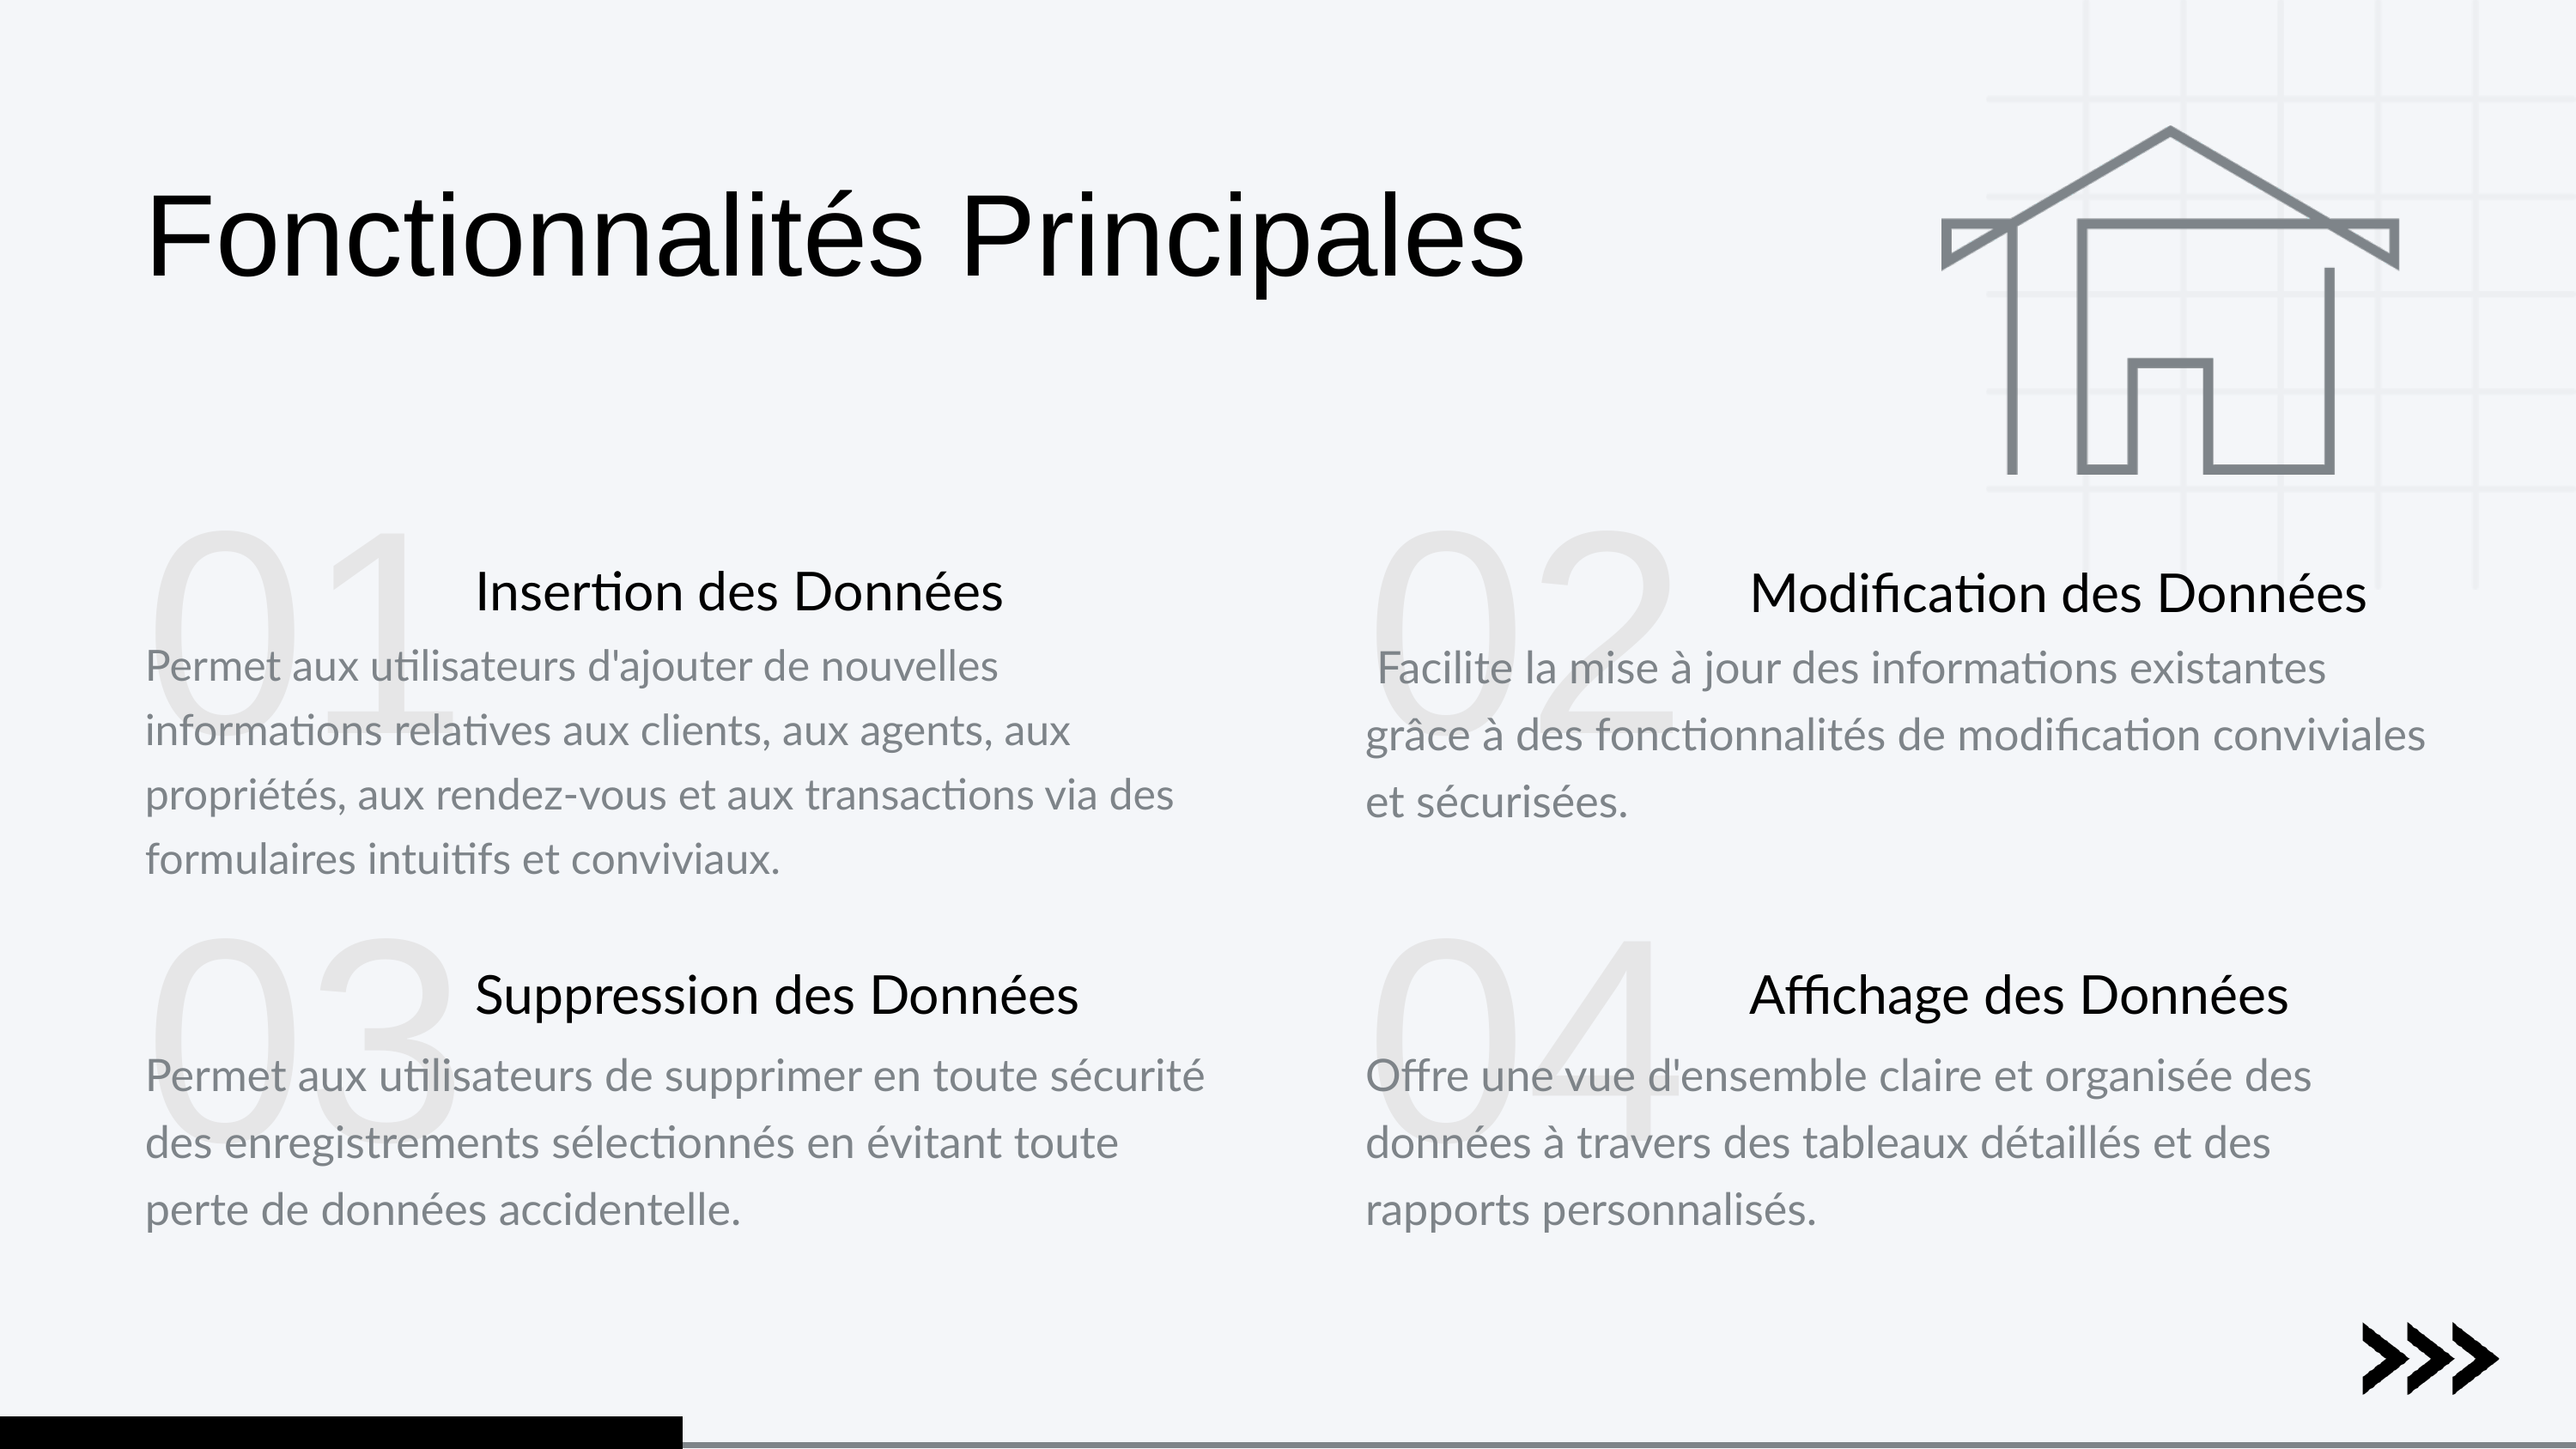

Fonctionnalités Principales
01
02
Insertion des Données
Modification des Données
Permet aux utilisateurs d'ajouter de nouvelles informations relatives aux clients, aux agents, aux propriétés, aux rendez-vous et aux transactions via des formulaires intuitifs et conviviaux.
 Facilite la mise à jour des informations existantes grâce à des fonctionnalités de modification conviviales et sécurisées.
03
04
Suppression des Données
Affichage des Données
Permet aux utilisateurs de supprimer en toute sécurité des enregistrements sélectionnés en évitant toute perte de données accidentelle.
Offre une vue d'ensemble claire et organisée des données à travers des tableaux détaillés et des rapports personnalisés.